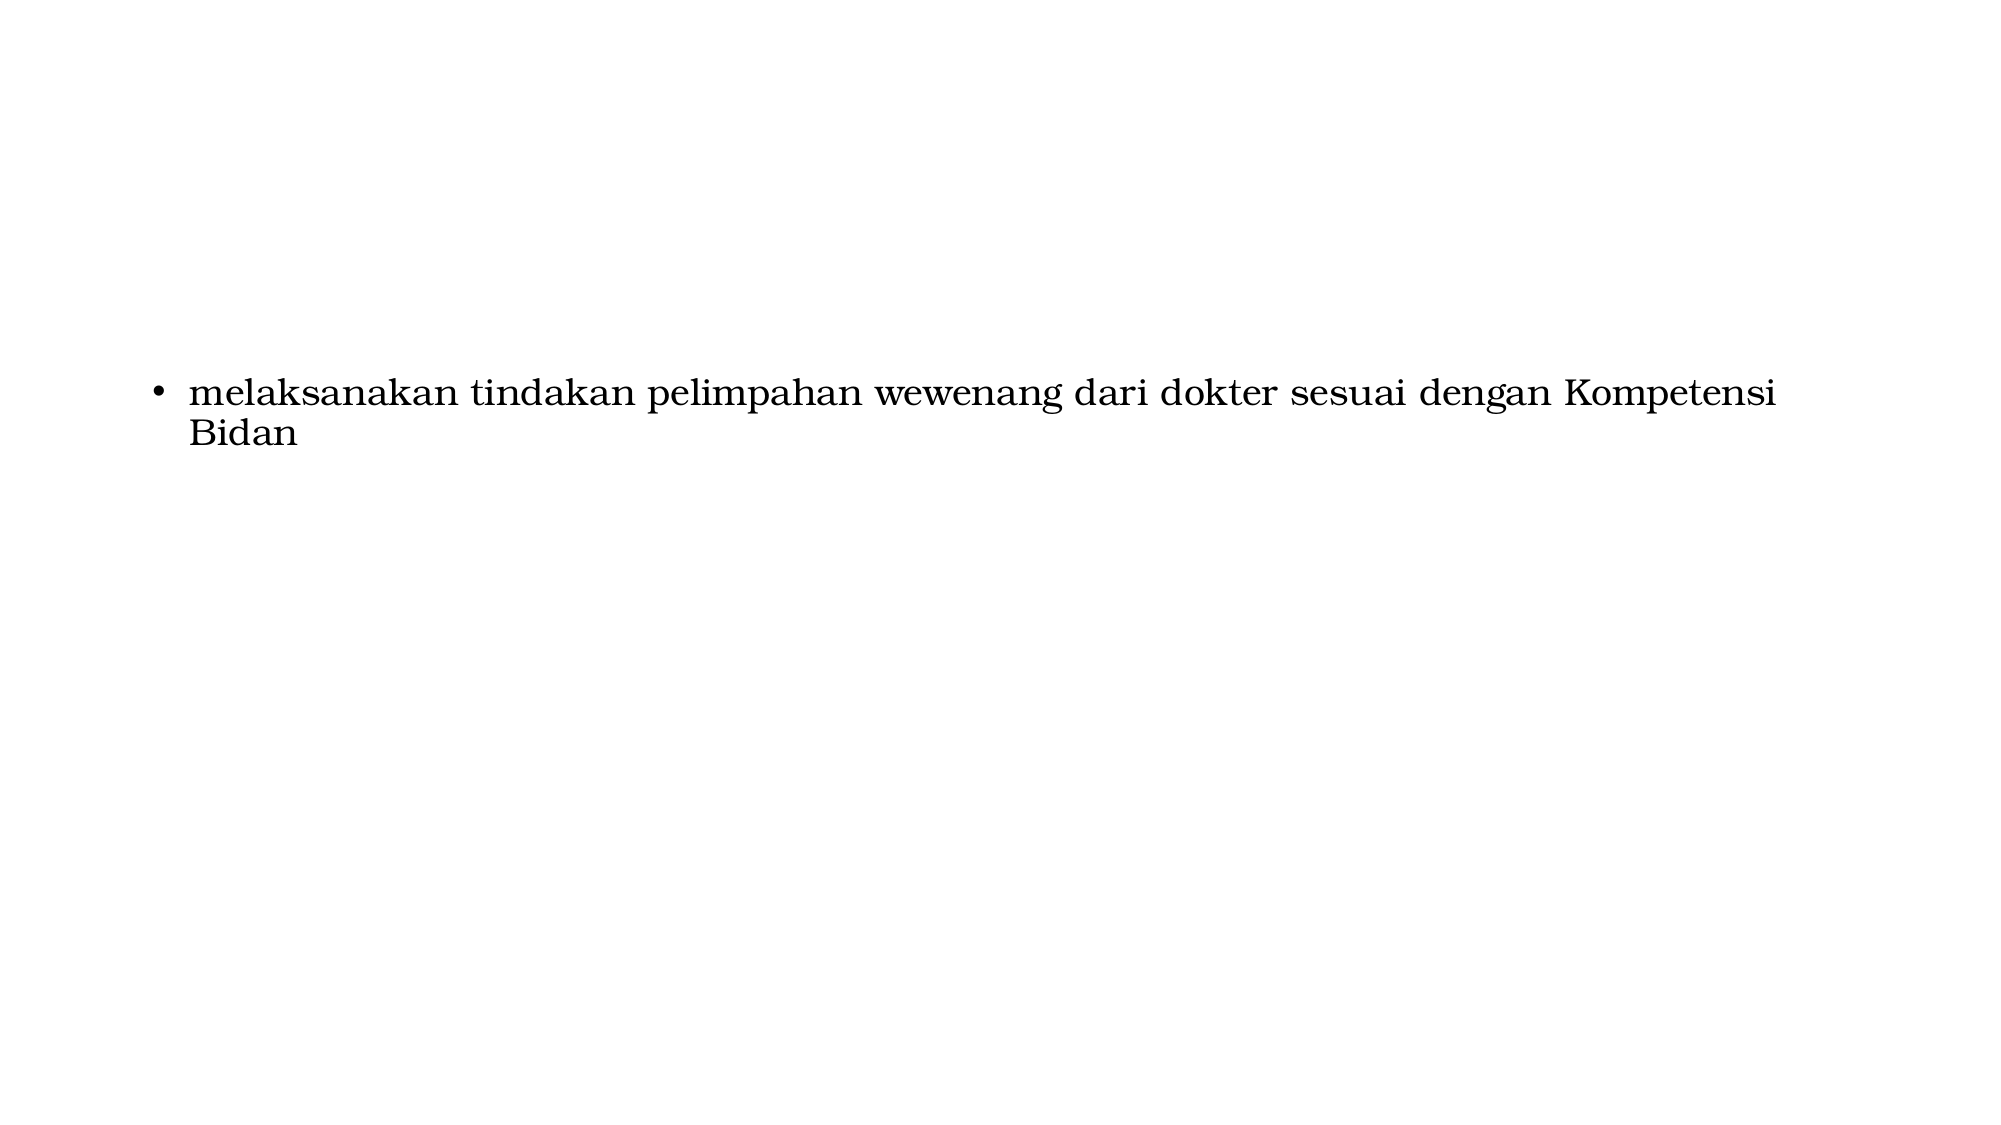

#

melaksanakan tindakan pelimpahan wewenang dari dokter sesuai dengan Kompetensi Bidan